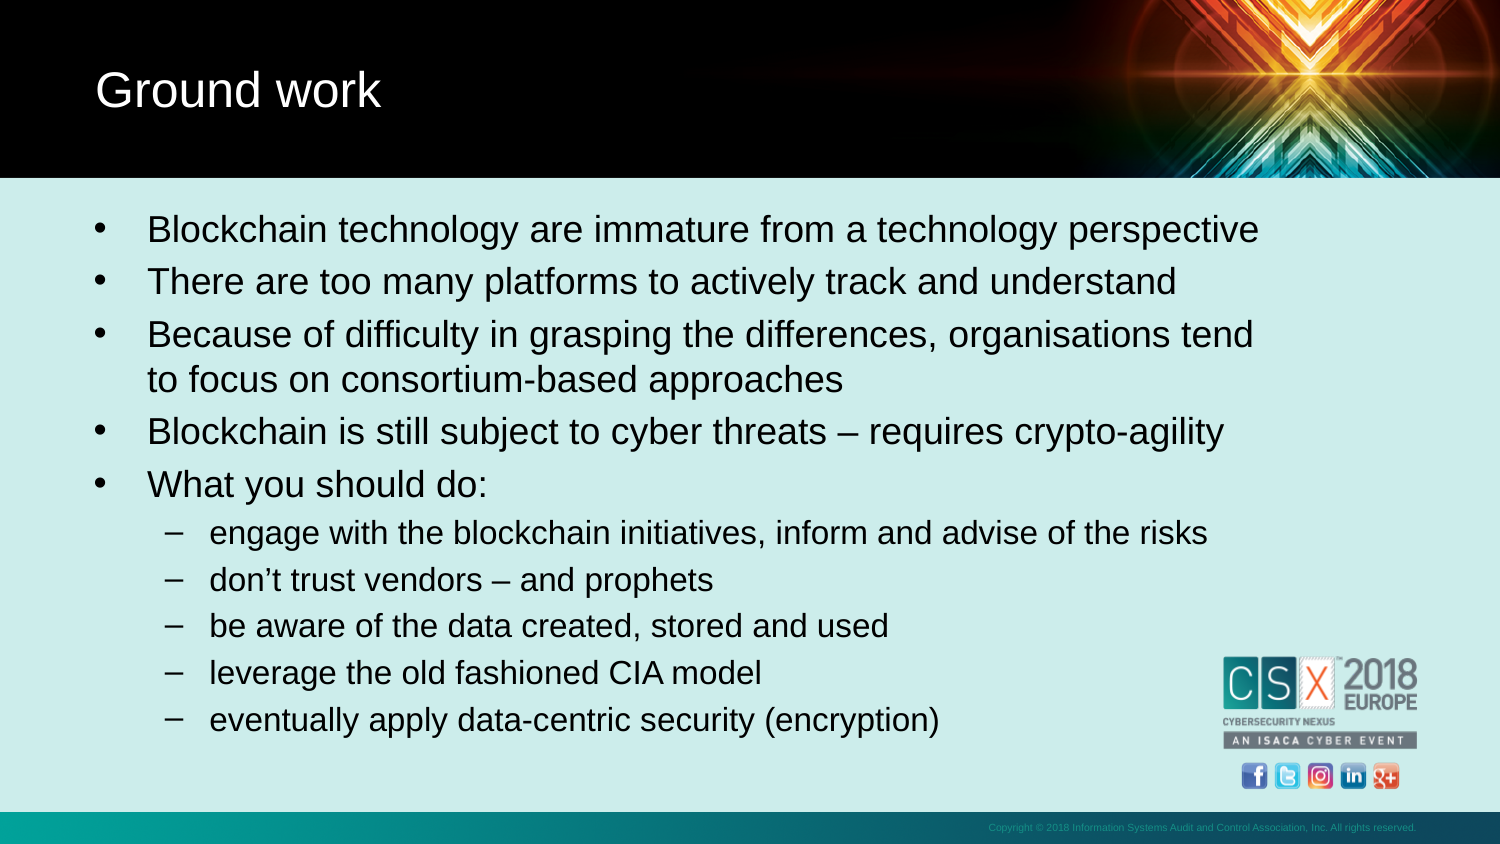

Ground work
Blockchain technology are immature from a technology perspective
There are too many platforms to actively track and understand
Because of difficulty in grasping the differences, organisations tend to focus on consortium-based approaches
Blockchain is still subject to cyber threats – requires crypto-agility
What you should do:
engage with the blockchain initiatives, inform and advise of the risks
don’t trust vendors – and prophets
be aware of the data created, stored and used
leverage the old fashioned CIA model
eventually apply data-centric security (encryption)